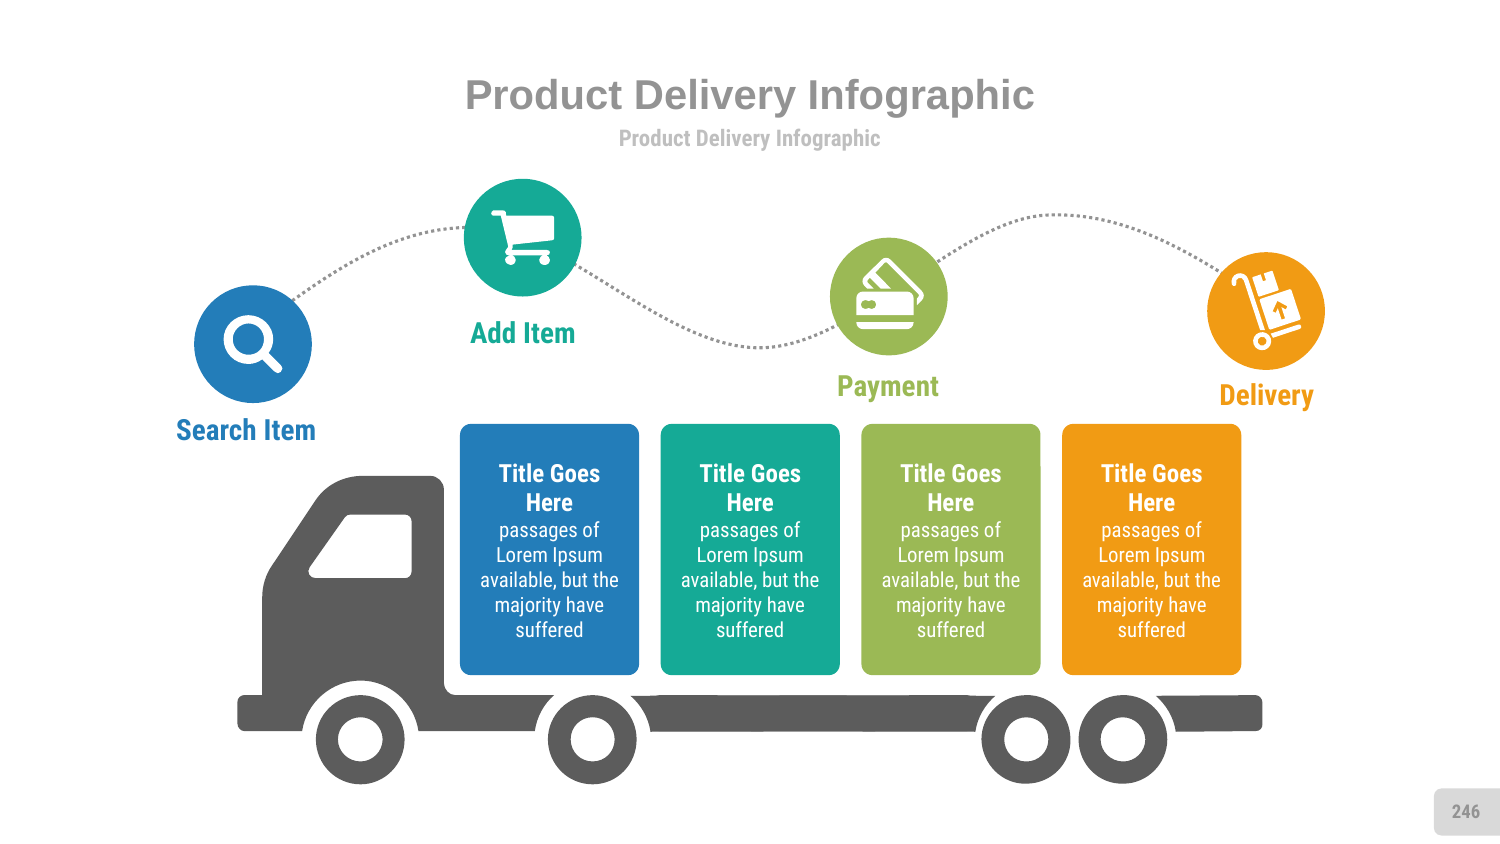

# Product Delivery Infographic
Product Delivery Infographic

Add Item
Payment
Delivery
Search Item

Title Goes Here
passages of Lorem Ipsum available, but the majority have suffered

Title Goes Here
passages of Lorem Ipsum available, but the majority have suffered

Title Goes Here
passages of Lorem Ipsum available, but the majority have suffered

Title Goes Here
passages of Lorem Ipsum available, but the majority have suffered

246